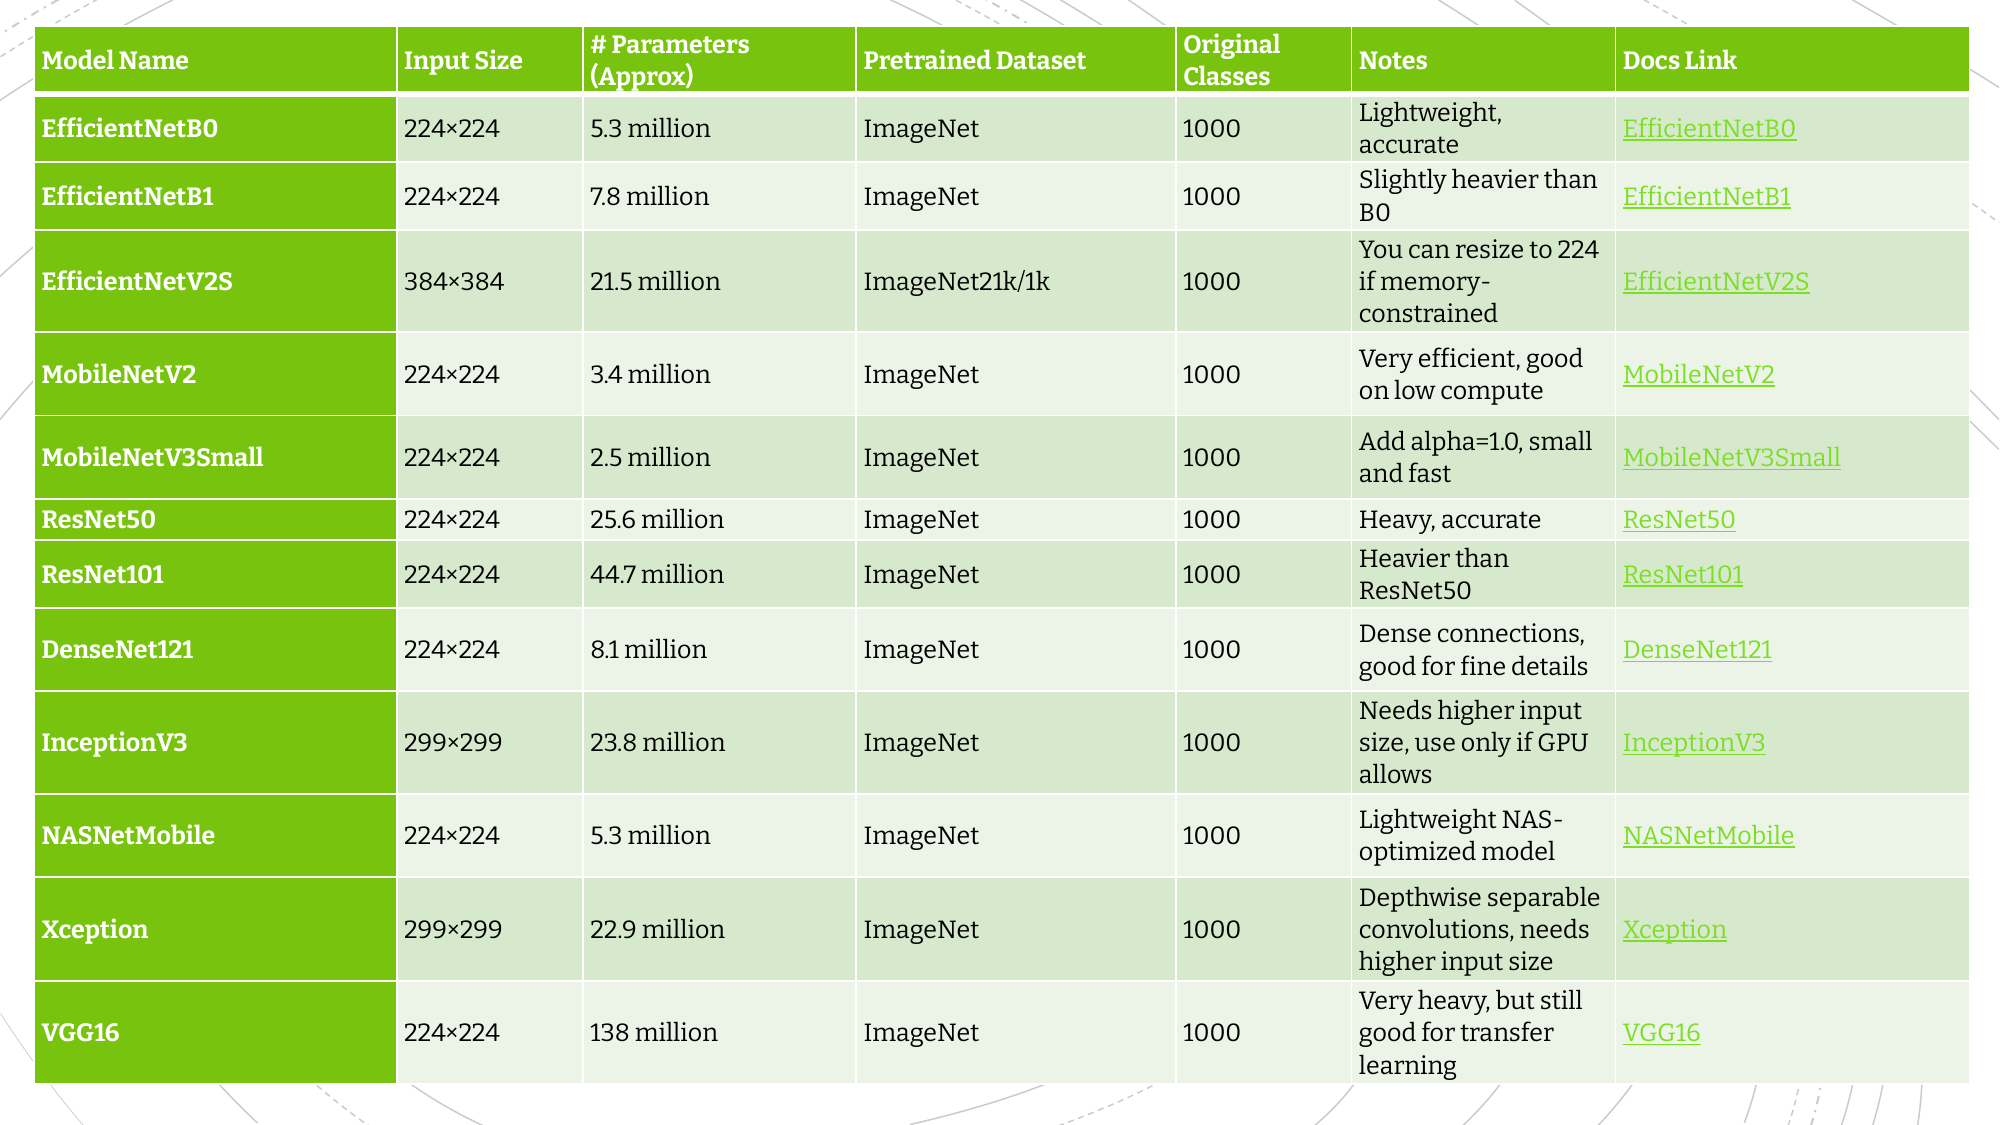

| Model Name | Input Size | # Parameters (Approx) | Pretrained Dataset | Original Classes | Notes | Docs Link |
| --- | --- | --- | --- | --- | --- | --- |
| EfficientNetB0 | 224×224 | 5.3 million | ImageNet | 1000 | Lightweight, accurate | EfficientNetB0 |
| EfficientNetB1 | 224×224 | 7.8 million | ImageNet | 1000 | Slightly heavier than B0 | EfficientNetB1 |
| EfficientNetV2S | 384×384 | 21.5 million | ImageNet21k/1k | 1000 | You can resize to 224 if memory-constrained | EfficientNetV2S |
| MobileNetV2 | 224×224 | 3.4 million | ImageNet | 1000 | Very efficient, good on low compute | MobileNetV2 |
| MobileNetV3Small | 224×224 | 2.5 million | ImageNet | 1000 | Add alpha=1.0, small and fast | MobileNetV3Small |
| ResNet50 | 224×224 | 25.6 million | ImageNet | 1000 | Heavy, accurate | ResNet50 |
| ResNet101 | 224×224 | 44.7 million | ImageNet | 1000 | Heavier than ResNet50 | ResNet101 |
| DenseNet121 | 224×224 | 8.1 million | ImageNet | 1000 | Dense connections, good for fine details | DenseNet121 |
| InceptionV3 | 299×299 | 23.8 million | ImageNet | 1000 | Needs higher input size, use only if GPU allows | InceptionV3 |
| NASNetMobile | 224×224 | 5.3 million | ImageNet | 1000 | Lightweight NAS-optimized model | NASNetMobile |
| Xception | 299×299 | 22.9 million | ImageNet | 1000 | Depthwise separable convolutions, needs higher input size | Xception |
| VGG16 | 224×224 | 138 million | ImageNet | 1000 | Very heavy, but still good for transfer learning | VGG16 |
# FUTURE WORK (TRANSFER LEARNING APPROACH)
MODEL OVERVIEW AND SPECIFICATIONS